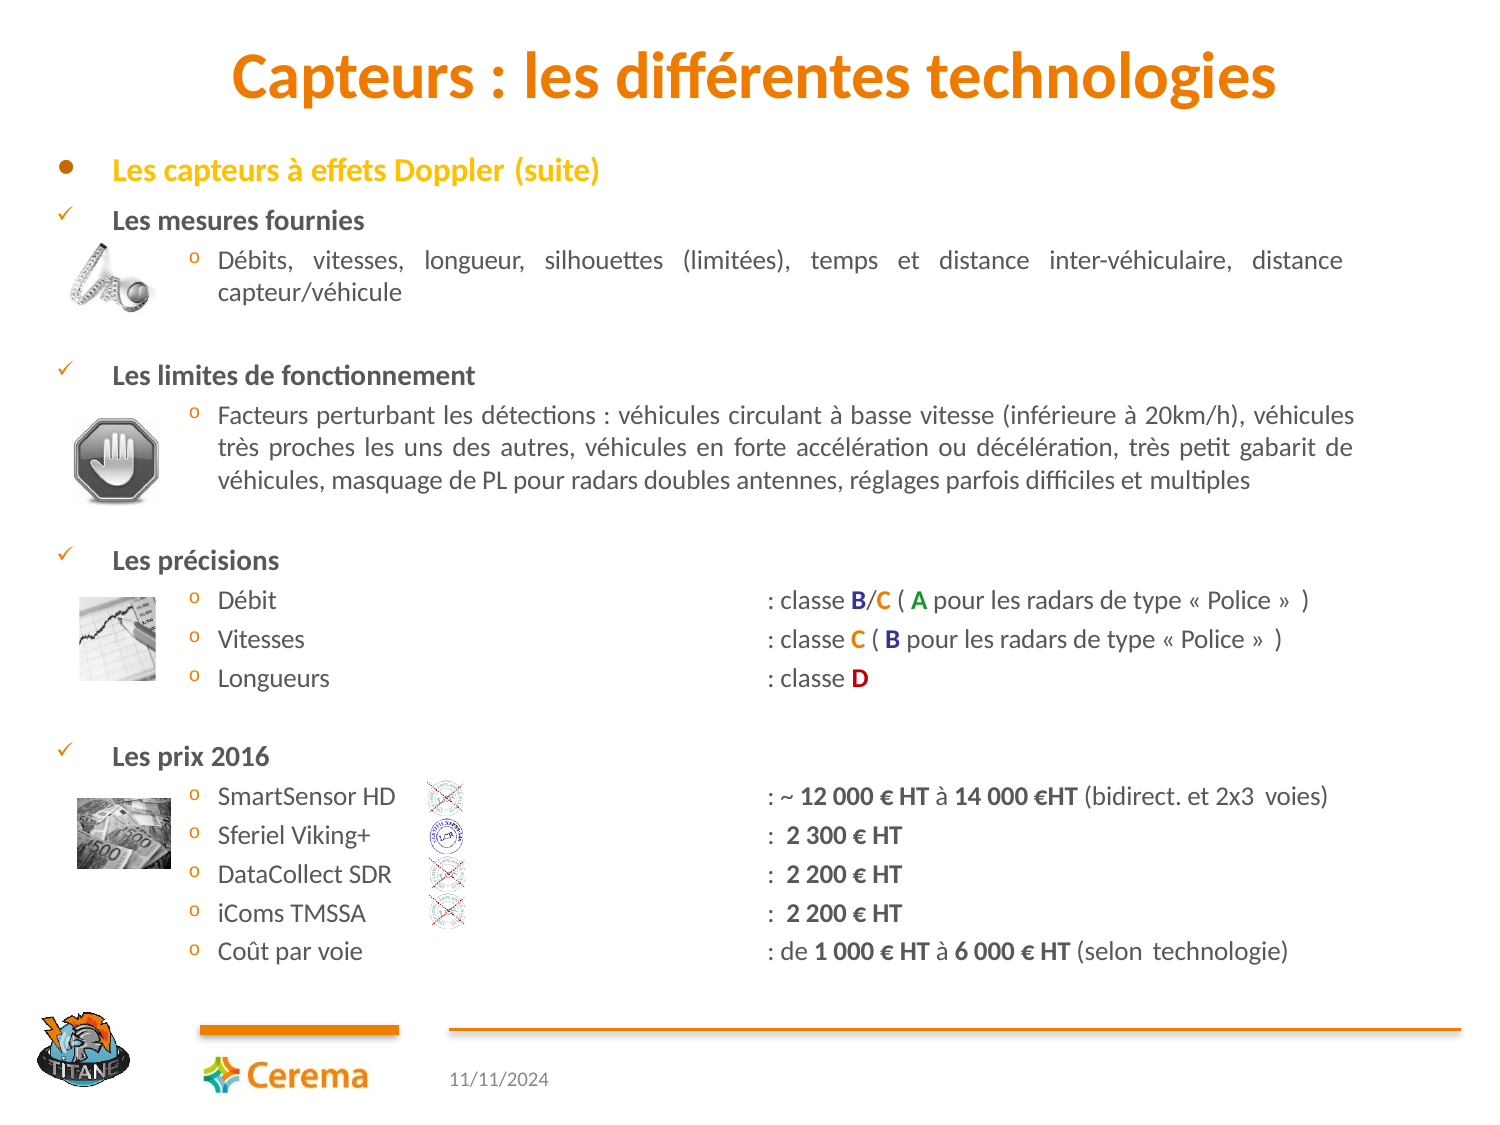

# Capteurs : les différentes technologies
Les capteurs à effets Doppler (suite)
Les mesures fournies
Débits, vitesses, longueur, silhouettes (limitées), temps et distance inter-véhiculaire, distance  capteur/véhicule

Les limites de fonctionnement
Facteurs perturbant les détections : véhicules circulant à basse vitesse (inférieure à 20km/h), véhicules  très proches les uns des autres, véhicules en forte accélération ou décélération, très petit gabarit de  véhicules, masquage de PL pour radars doubles antennes, réglages parfois difficiles et multiples

Les précisions
Débit
Vitesses
Longueurs
: classe B/C ( A pour les radars de type « Police » )
: classe C ( B pour les radars de type « Police » )
: classe D

Les prix 2016
SmartSensor HD
Sferiel Viking+
DataCollect SDR
iComs TMSSA
Coût par voie
: ~ 12 000 € HT à 14 000 €HT (bidirect. et 2x3 voies)
:  2 300 € HT
:  2 200 € HT
:  2 200 € HT
: de 1 000 € HT à 6 000 € HT (selon technologie)